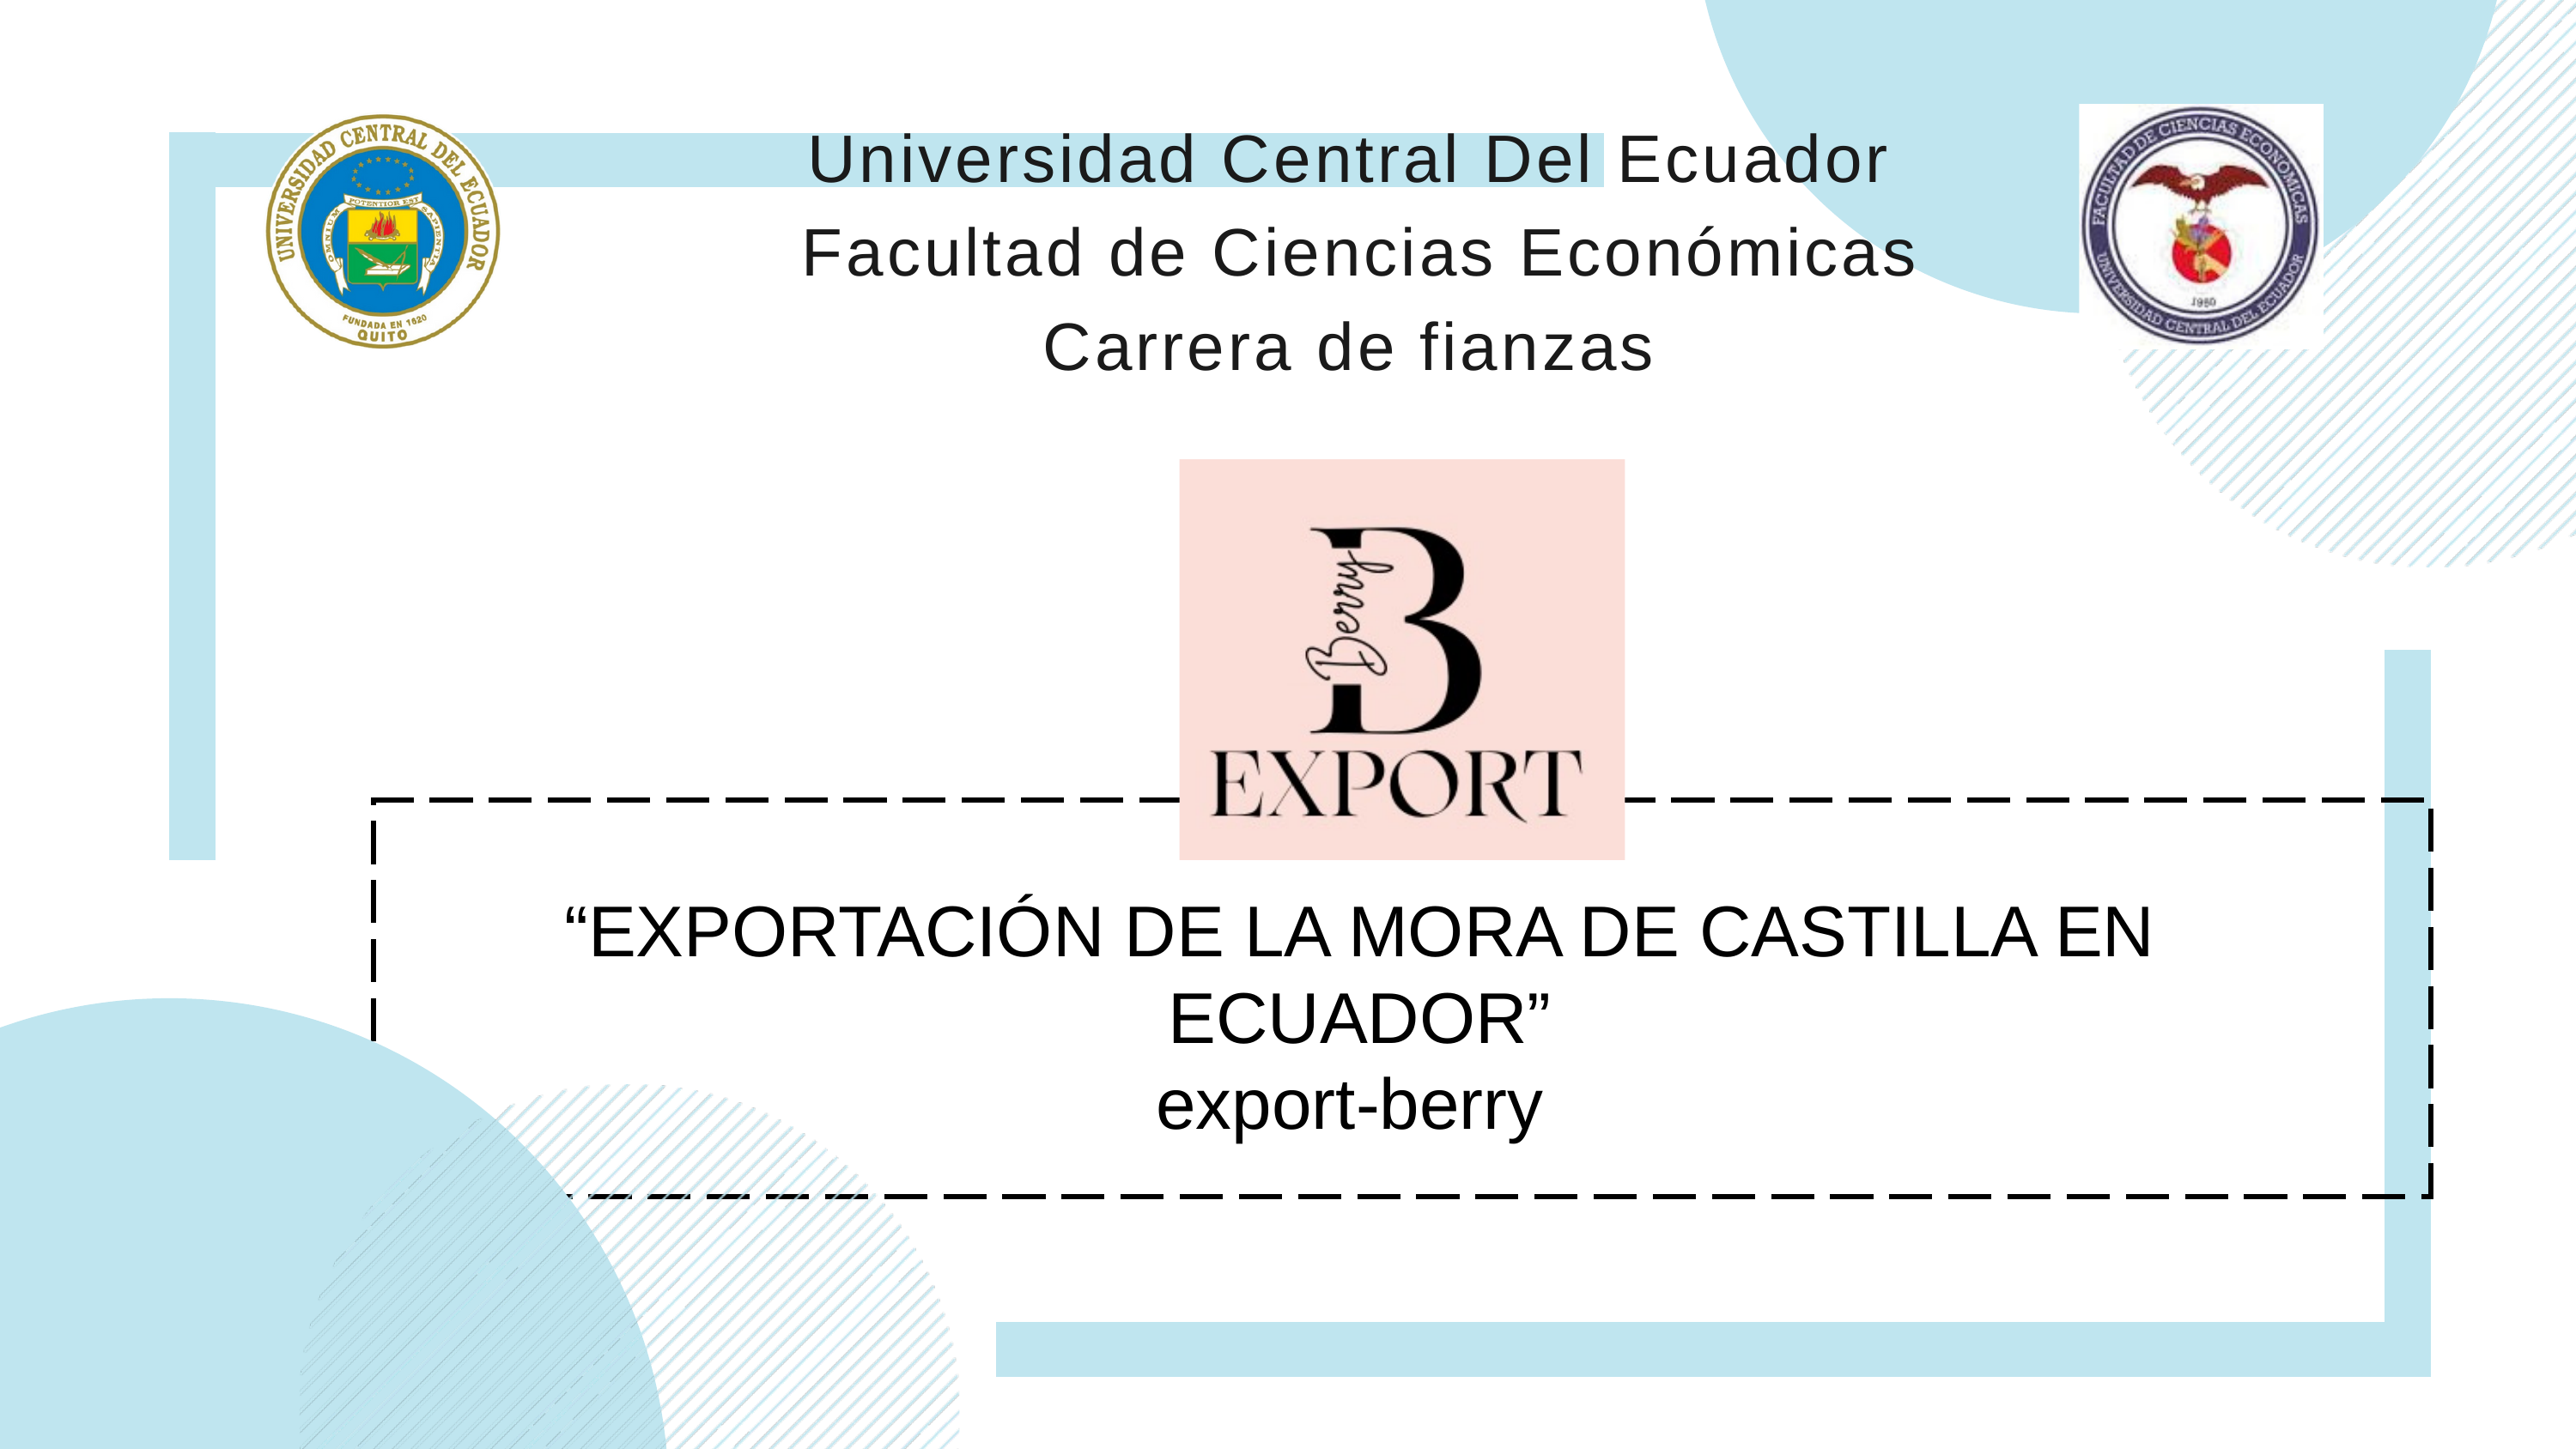

Universidad Central Del Ecuador
Facultad de Ciencias Económicas
Carrera de fianzas

“EXPORTACIÓN DE LA MORA DE CASTILLA EN ECUADOR”
export-berry